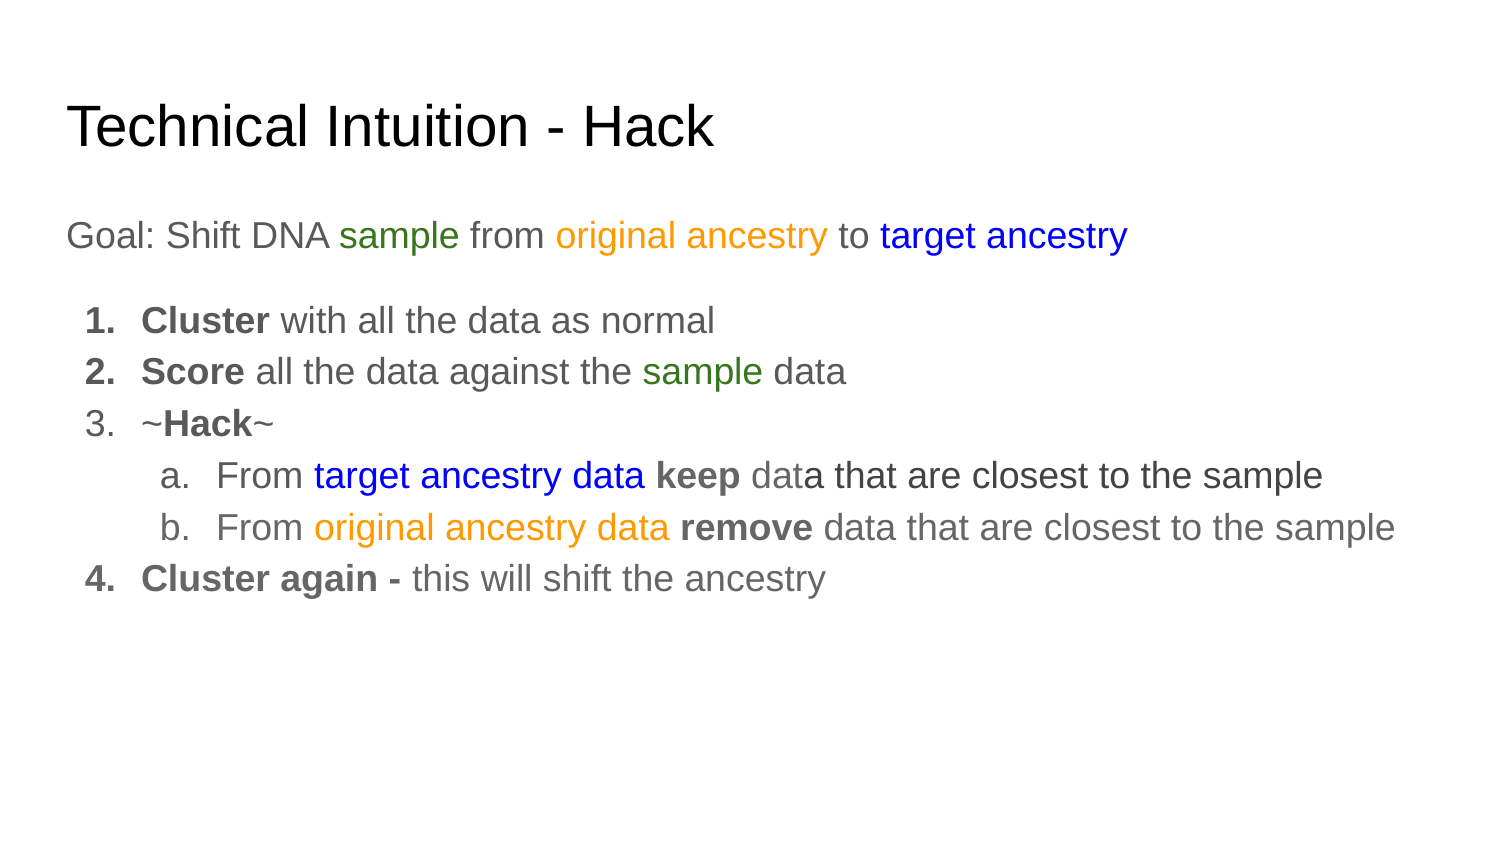

# Technical Intuition - Hack
Goal: Shift DNA sample from original ancestry to target ancestry
Cluster with all the data as normal
Score all the data against the sample data
~Hack~
From target ancestry data keep data that are closest to the sample
From original ancestry data remove data that are closest to the sample
Cluster again - this will shift the ancestry